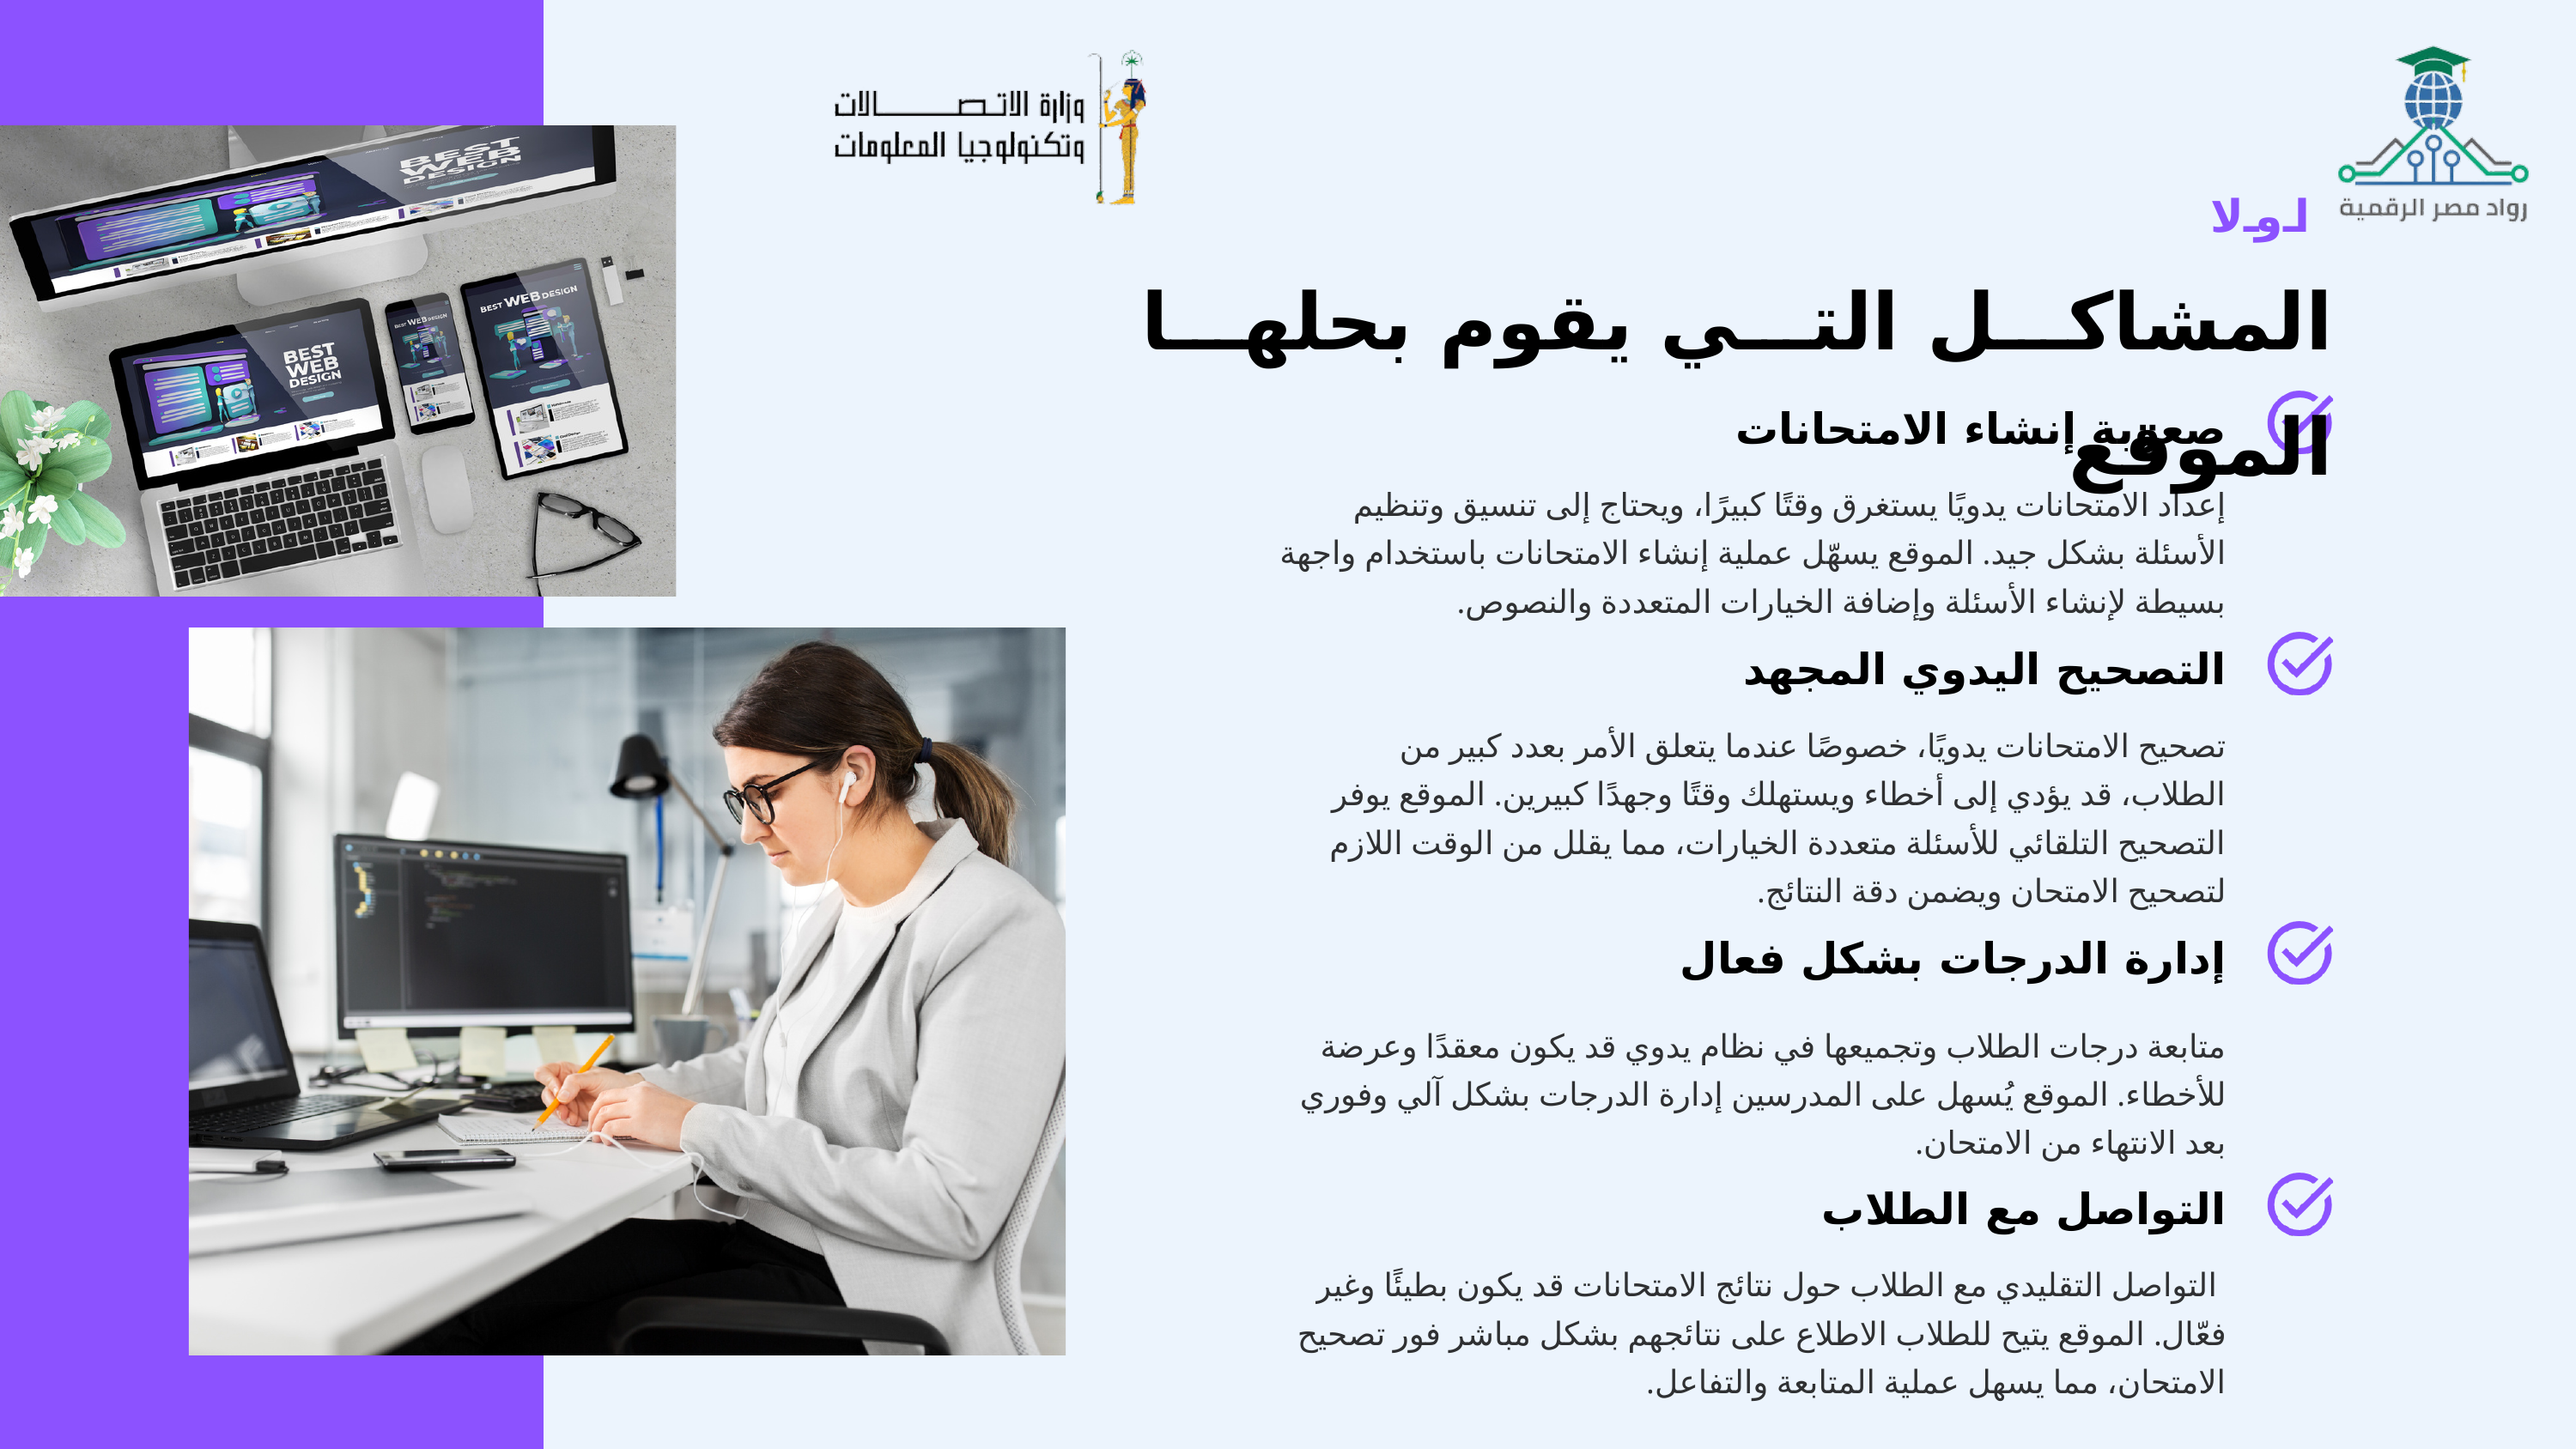

اولا
المشاكل التي يقوم بحلها الموقع

صعوبة إنشاء الامتحانات
إعداد الامتحانات يدويًا يستغرق وقتًا كبيرًا، ويحتاج إلى تنسيق وتنظيم الأسئلة بشكل جيد. الموقع يسهّل عملية إنشاء الامتحانات باستخدام واجهة بسيطة لإنشاء الأسئلة وإضافة الخيارات المتعددة والنصوص.

التصحيح اليدوي المجهد
تصحيح الامتحانات يدويًا، خصوصًا عندما يتعلق الأمر بعدد كبير من الطلاب، قد يؤدي إلى أخطاء ويستهلك وقتًا وجهدًا كبيرين. الموقع يوفر التصحيح التلقائي للأسئلة متعددة الخيارات، مما يقلل من الوقت اللازم لتصحيح الامتحان ويضمن دقة النتائج.

إدارة الدرجات بشكل فعال
متابعة درجات الطلاب وتجميعها في نظام يدوي قد يكون معقدًا وعرضة للأخطاء. الموقع يُسهل على المدرسين إدارة الدرجات بشكل آلي وفوري بعد الانتهاء من الامتحان.
التواصل مع الطلاب

 التواصل التقليدي مع الطلاب حول نتائج الامتحانات قد يكون بطيئًا وغير فعّال. الموقع يتيح للطلاب الاطلاع على نتائجهم بشكل مباشر فور تصحيح الامتحان، مما يسهل عملية المتابعة والتفاعل.